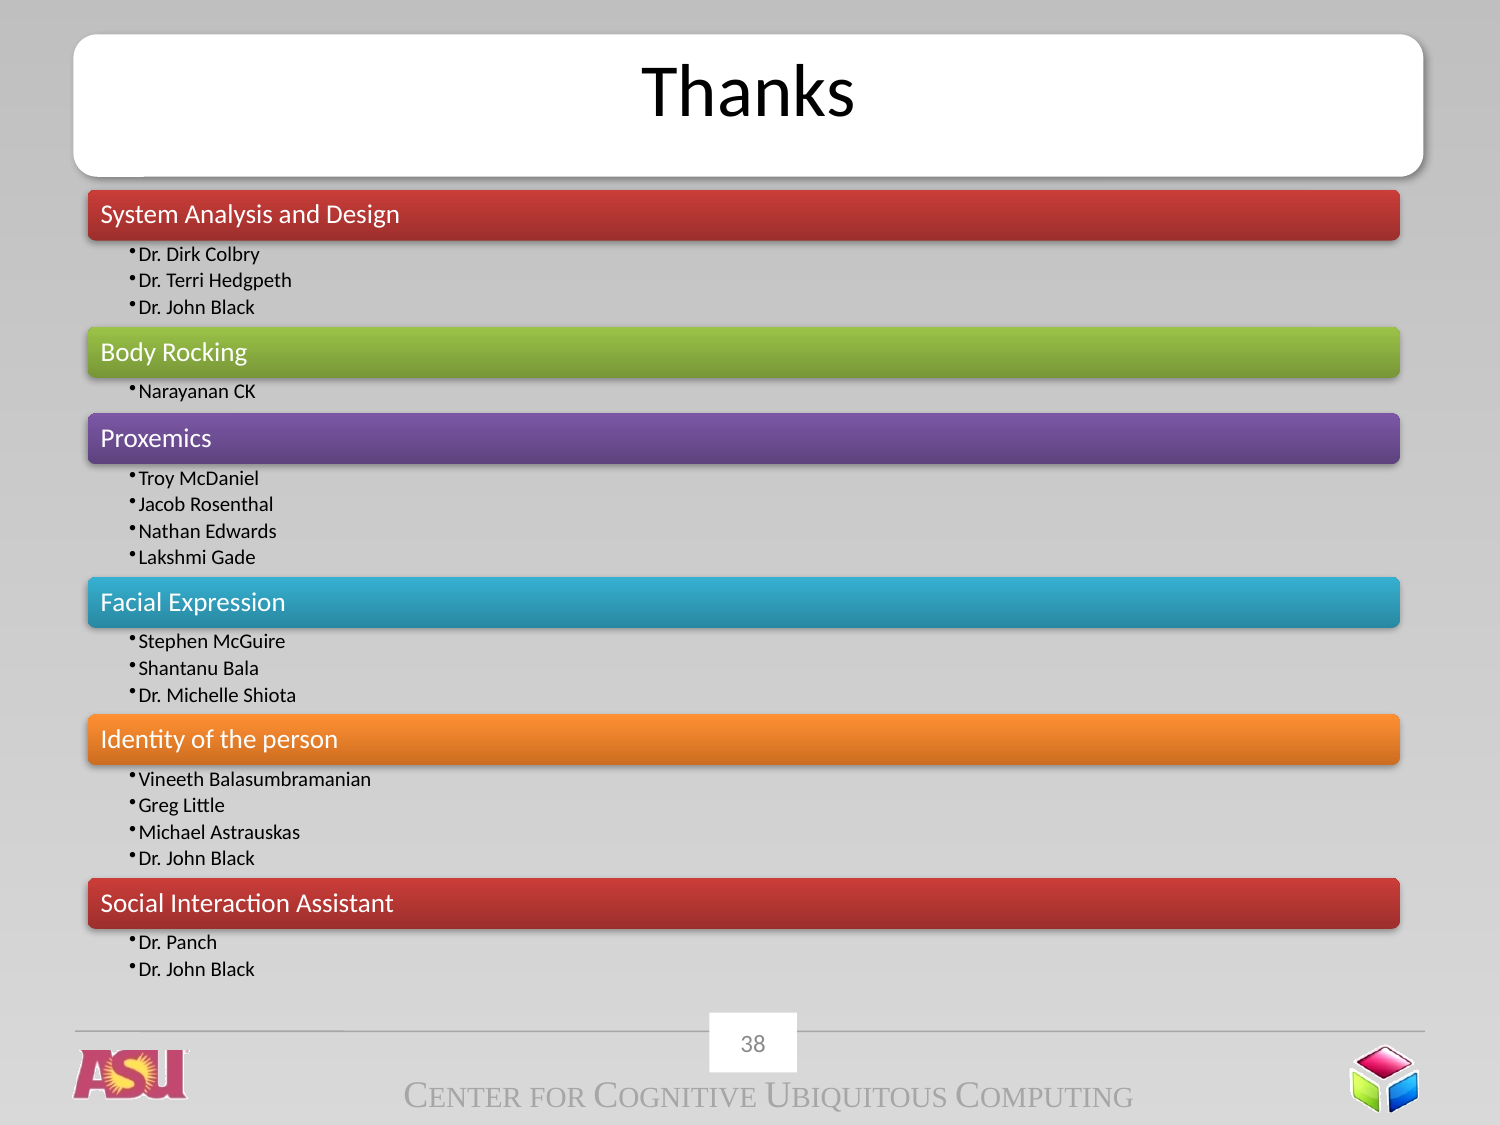

# Thanks
System Analysis and Design
Dr. Dirk Colbry
Dr. Terri Hedgpeth
Dr. John Black
Body Rocking
Narayanan CK
Proxemics
Troy McDaniel
Jacob Rosenthal
Nathan Edwards
Lakshmi Gade
Facial Expression
Stephen McGuire
Shantanu Bala
Dr. Michelle Shiota
Identity of the person
Vineeth Balasumbramanian
Greg Little
Michael Astrauskas
Dr. John Black
Social Interaction Assistant
Dr. Panch
Dr. John Black
38